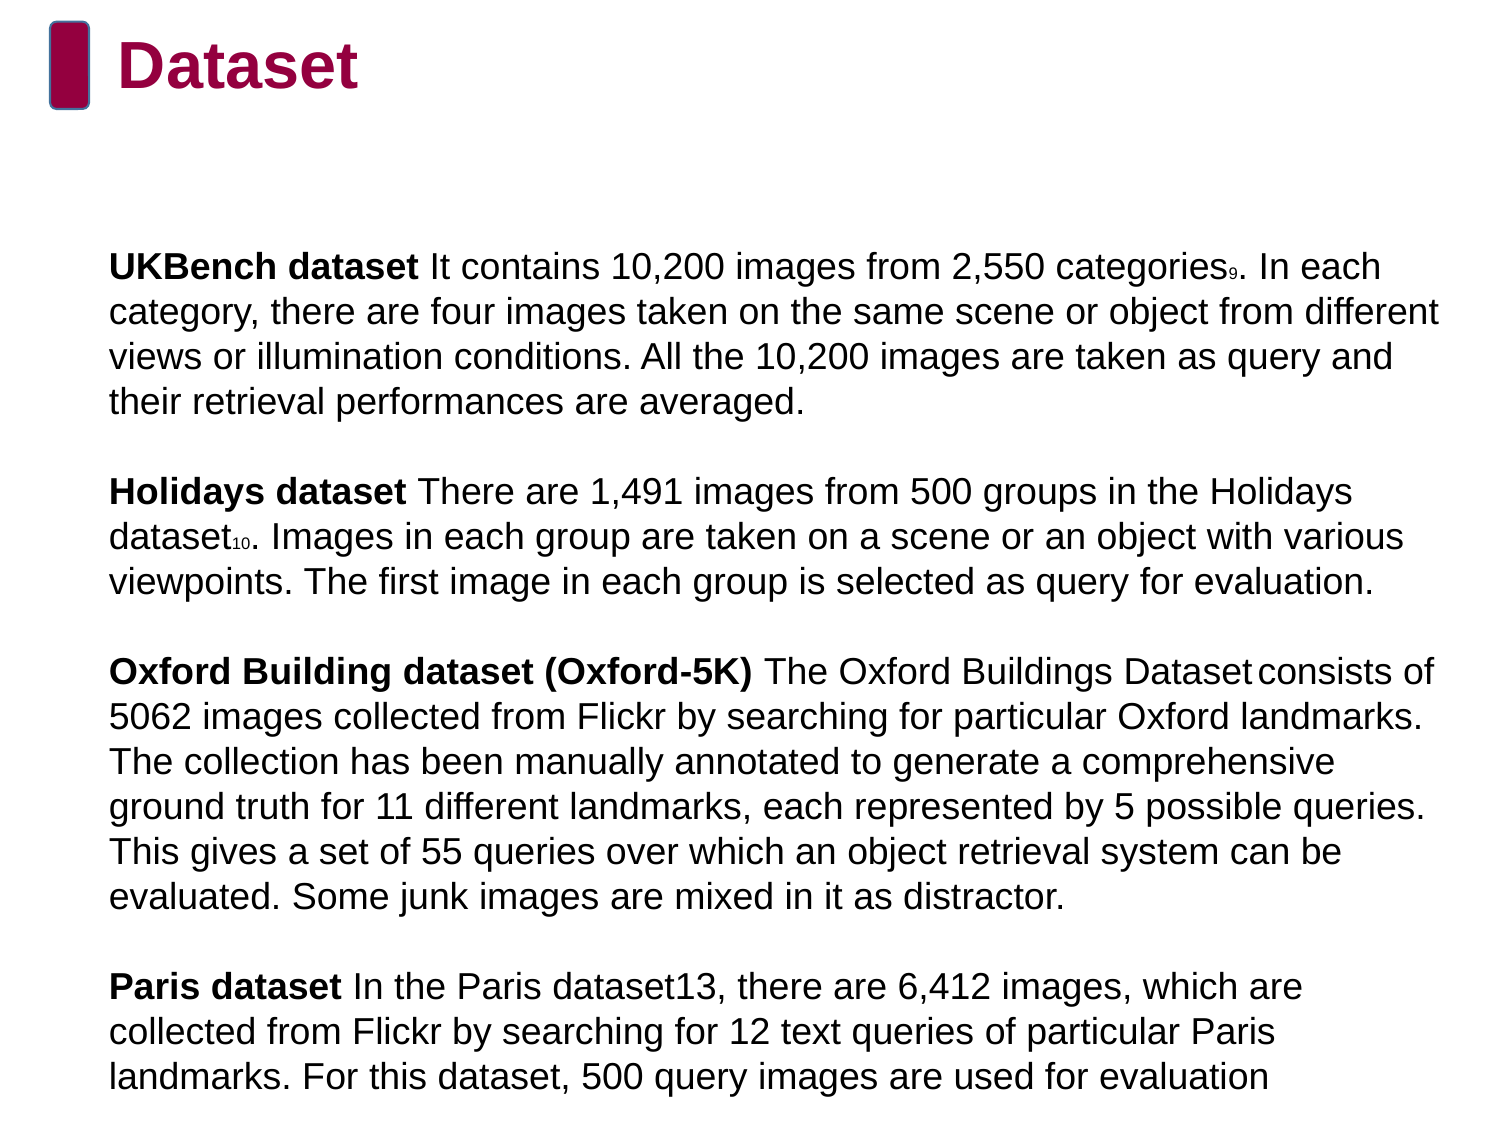

# Dataset
UKBench dataset It contains 10,200 images from 2,550 categories9. In each category, there are four images taken on the same scene or object from different views or illumination conditions. All the 10,200 images are taken as query and their retrieval performances are averaged.
Holidays dataset There are 1,491 images from 500 groups in the Holidays dataset10. Images in each group are taken on a scene or an object with various viewpoints. The first image in each group is selected as query for evaluation.
Oxford Building dataset (Oxford-5K) The Oxford Buildings Dataset consists of 5062 images collected from Flickr by searching for particular Oxford landmarks. The collection has been manually annotated to generate a comprehensive ground truth for 11 different landmarks, each represented by 5 possible queries. This gives a set of 55 queries over which an object retrieval system can be evaluated. Some junk images are mixed in it as distractor.

Paris dataset In the Paris dataset13, there are 6,412 images, which are collected from Flickr by searching for 12 text queries of particular Paris landmarks. For this dataset, 500 query images are used for evaluation